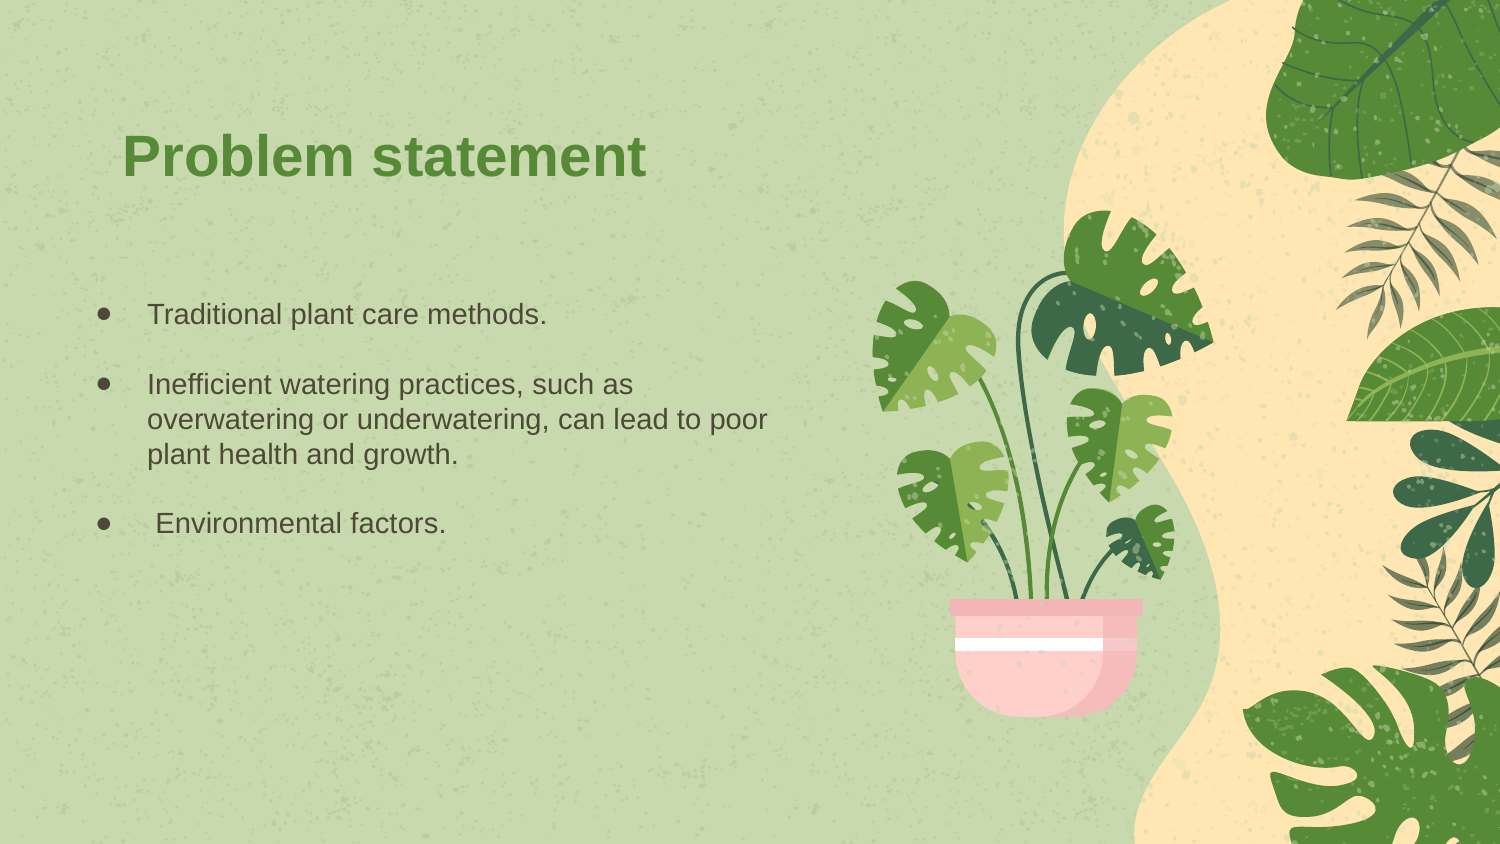

# Problem statement

Traditional plant care methods.

Inefficient watering practices, such as overwatering or underwatering, can lead to poor plant health and growth.

 Environmental factors.